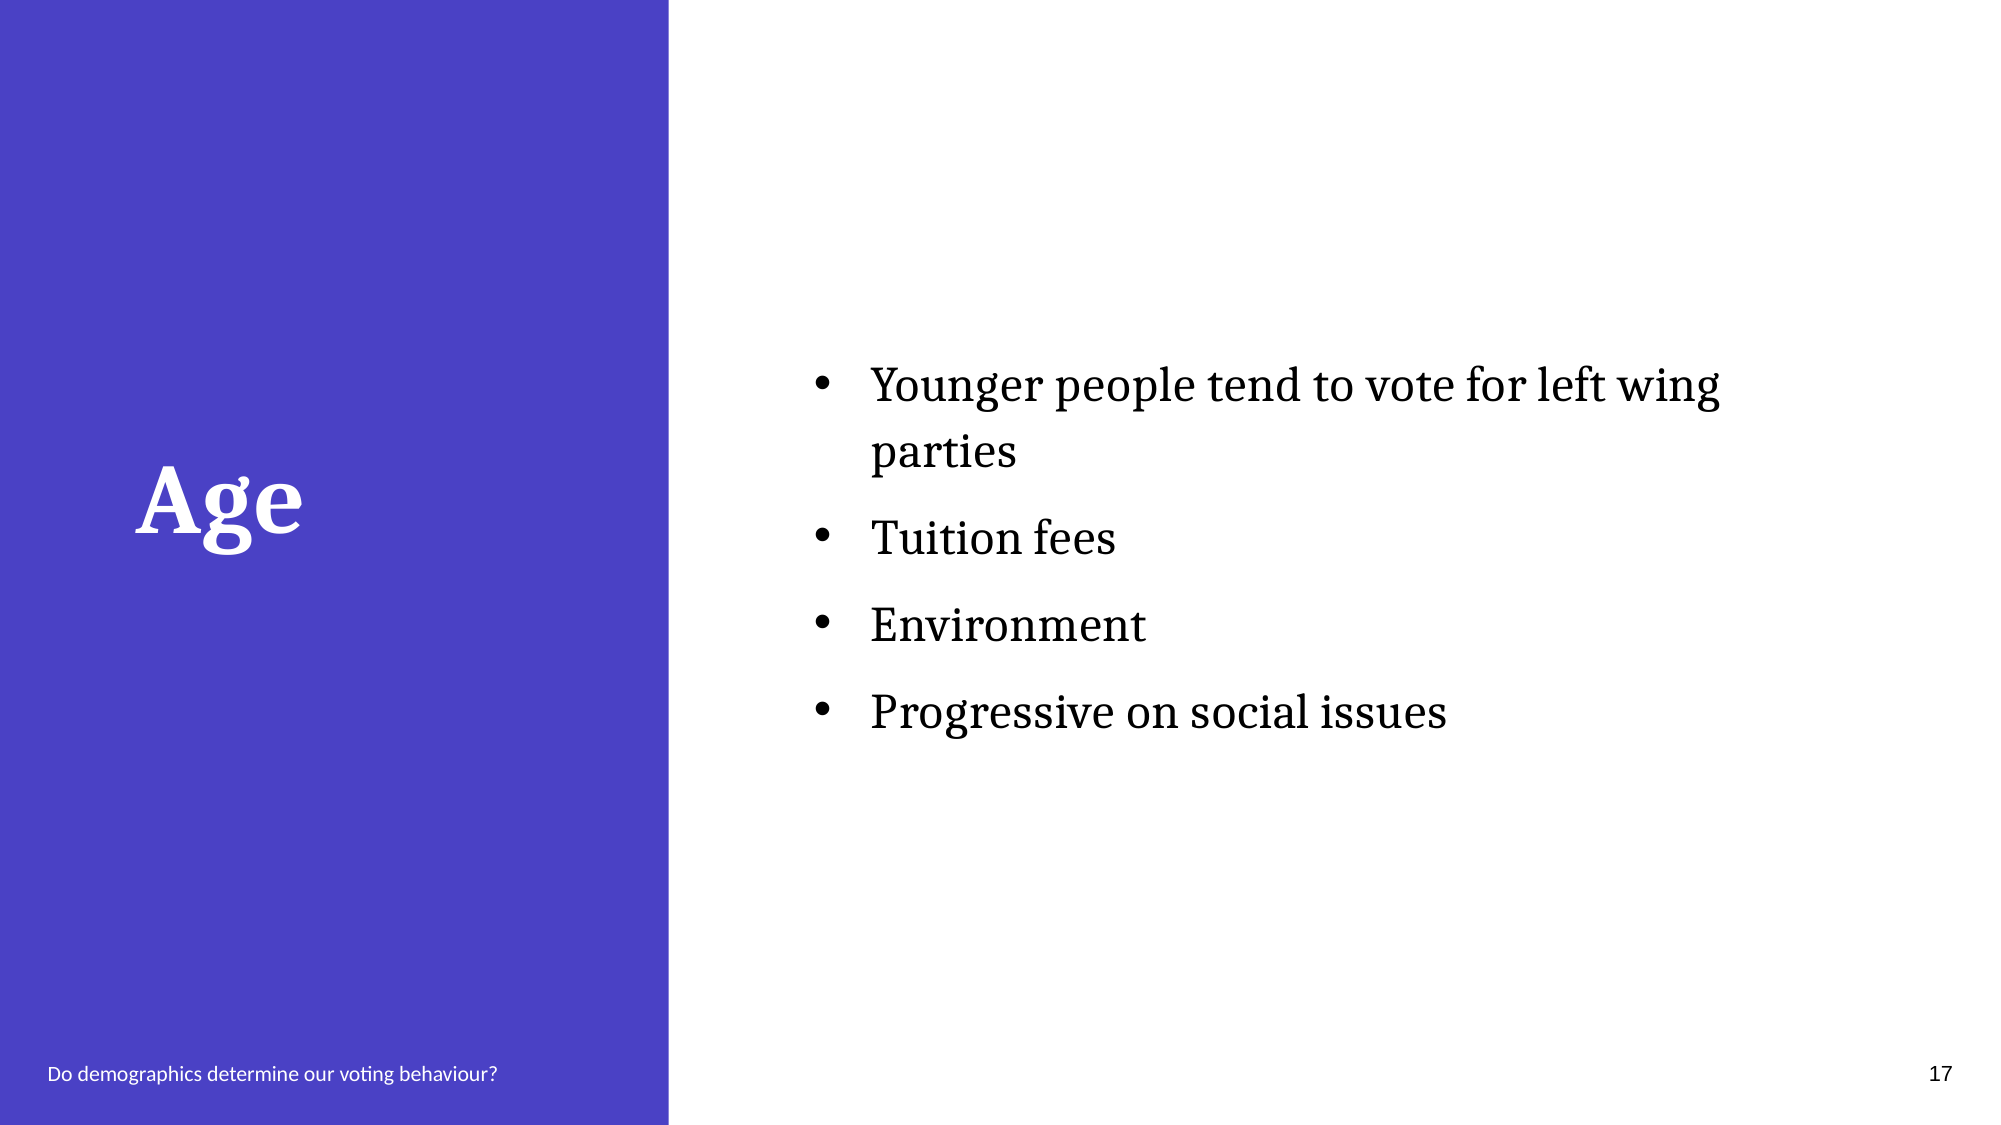

Younger people tend to vote for left wing parties
Tuition fees
Environment
Progressive on social issues
# Age
Do demographics determine our voting behaviour?
17